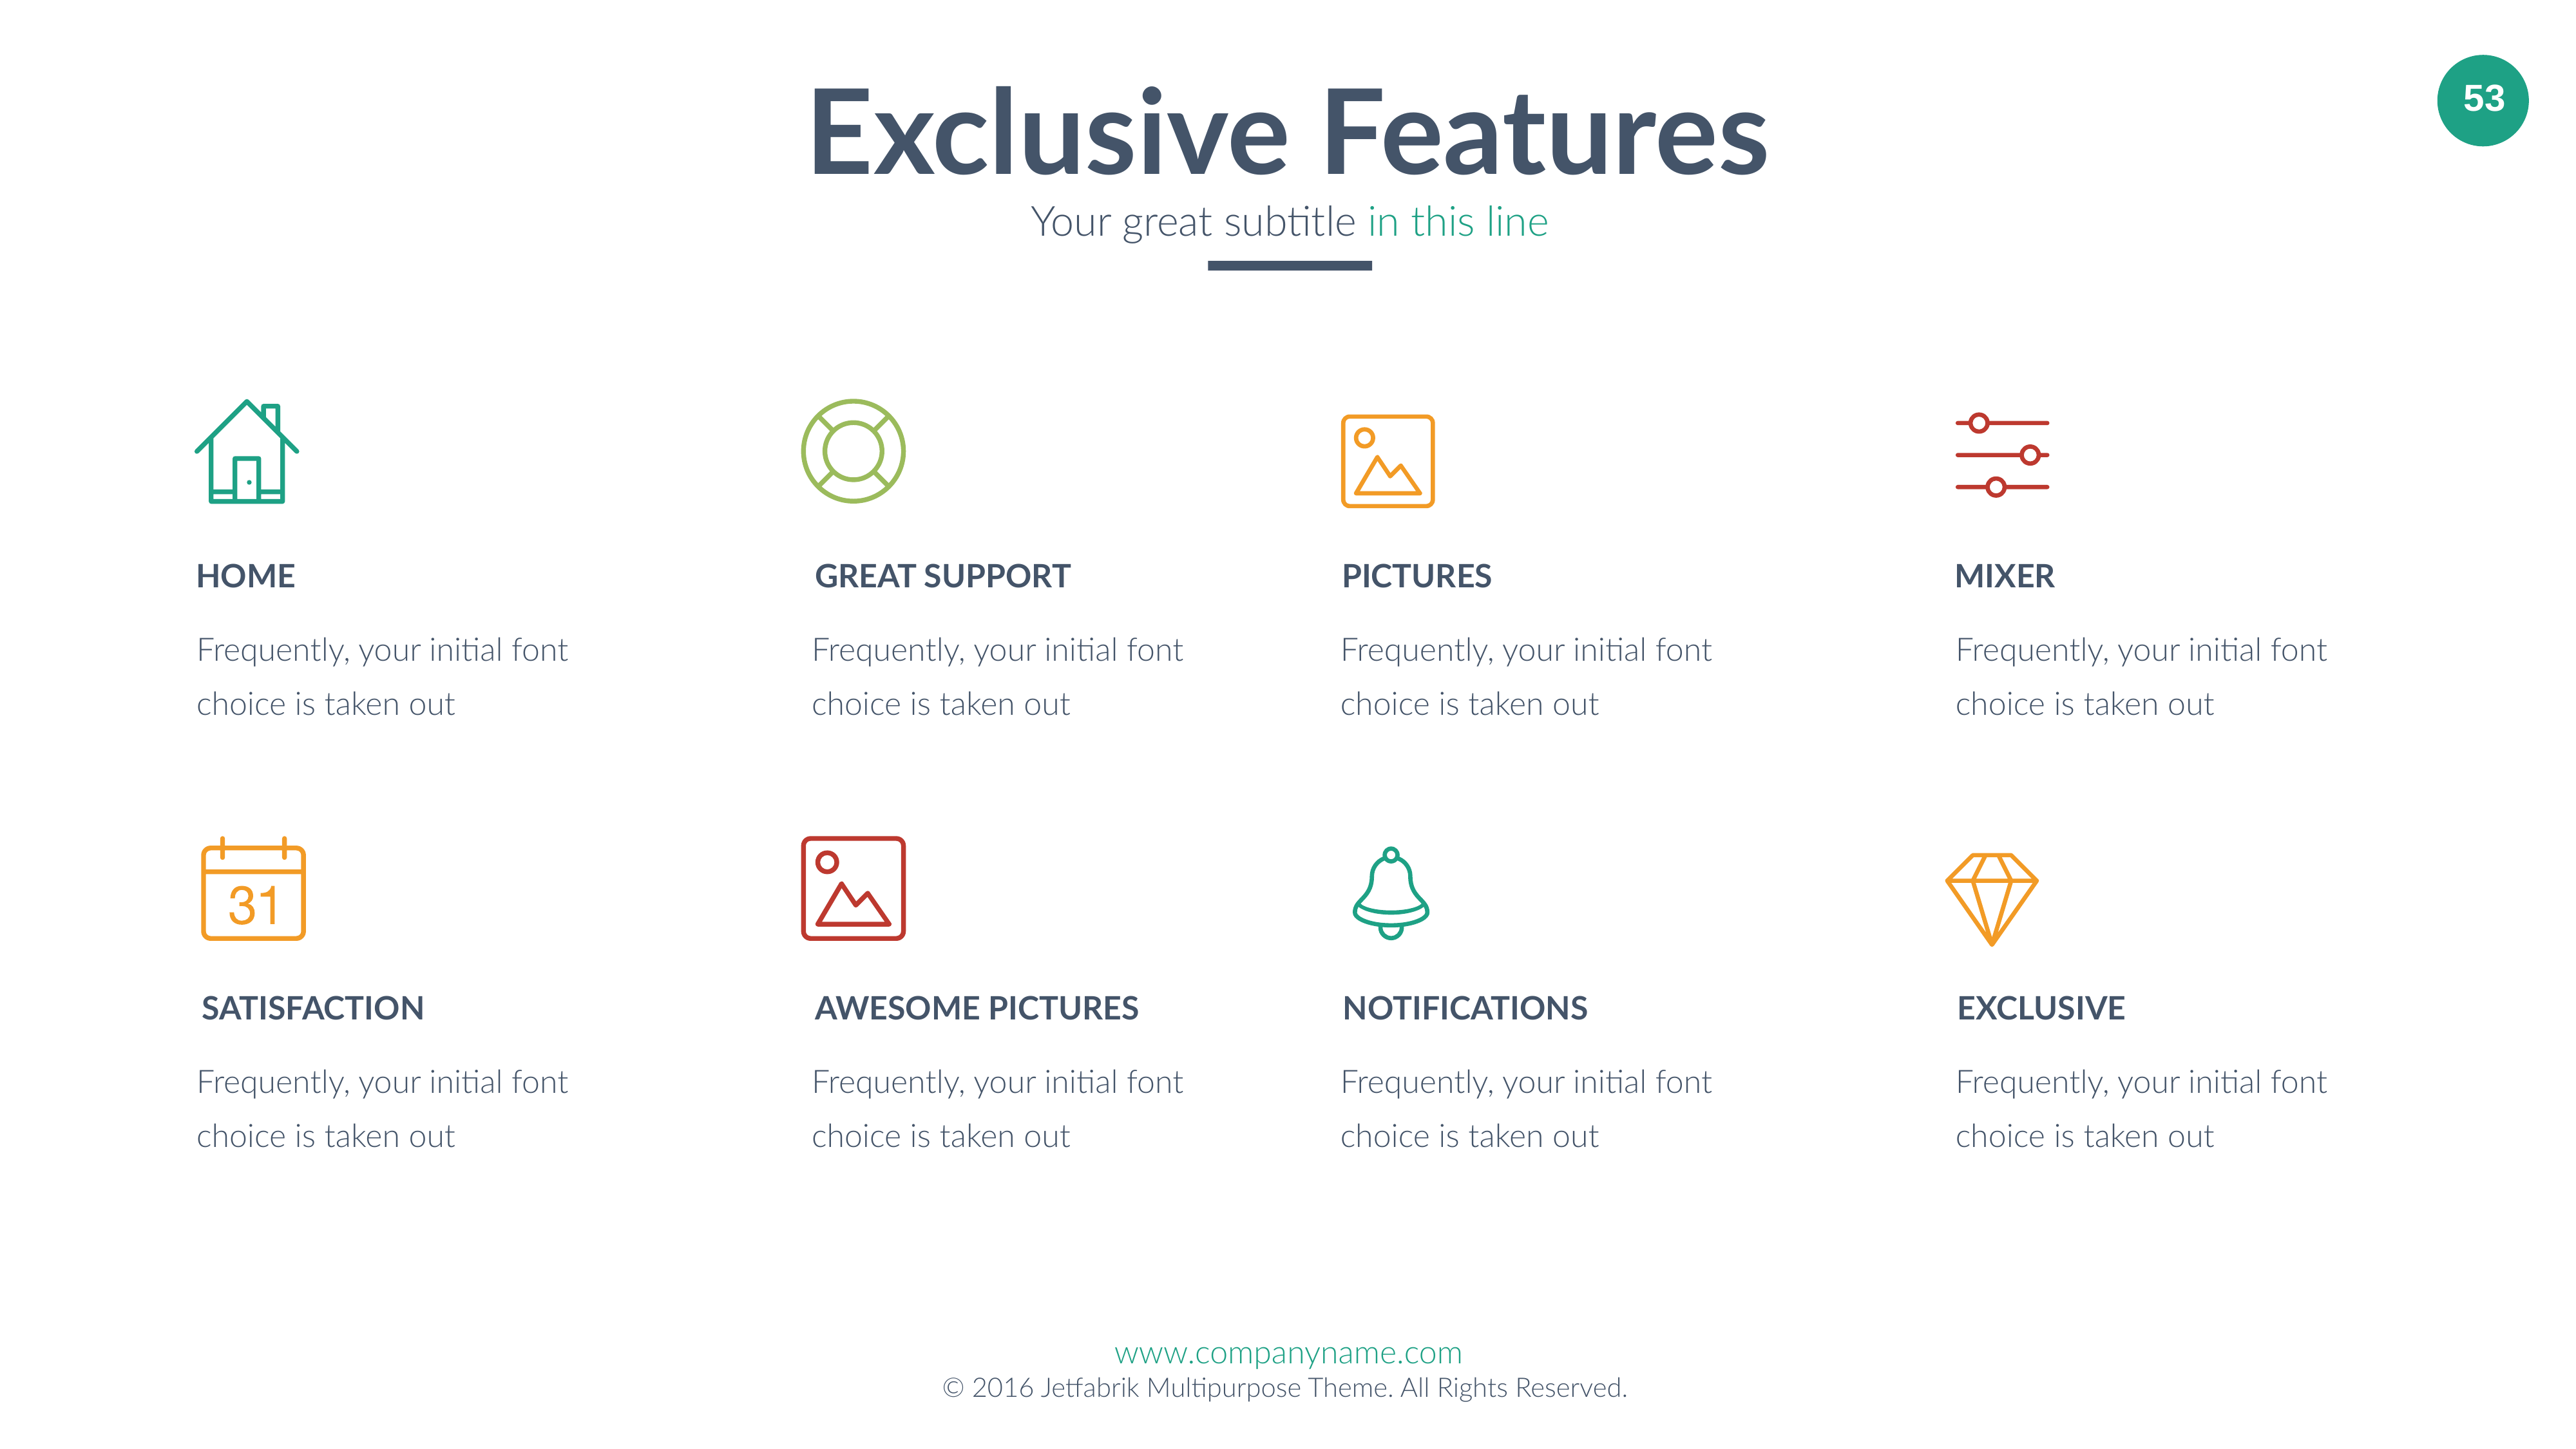

Exclusive Features
Your great subtitle in this line

HOME
GREAT SUPPORT
PICTURES
MIXER
Frequently, your initial font choice is taken out
Frequently, your initial font choice is taken out
Frequently, your initial font choice is taken out
Frequently, your initial font choice is taken out

SATISFACTION
AWESOME PICTURES
NOTIFICATIONS
EXCLUSIVE
Frequently, your initial font choice is taken out
Frequently, your initial font choice is taken out
Frequently, your initial font choice is taken out
Frequently, your initial font choice is taken out